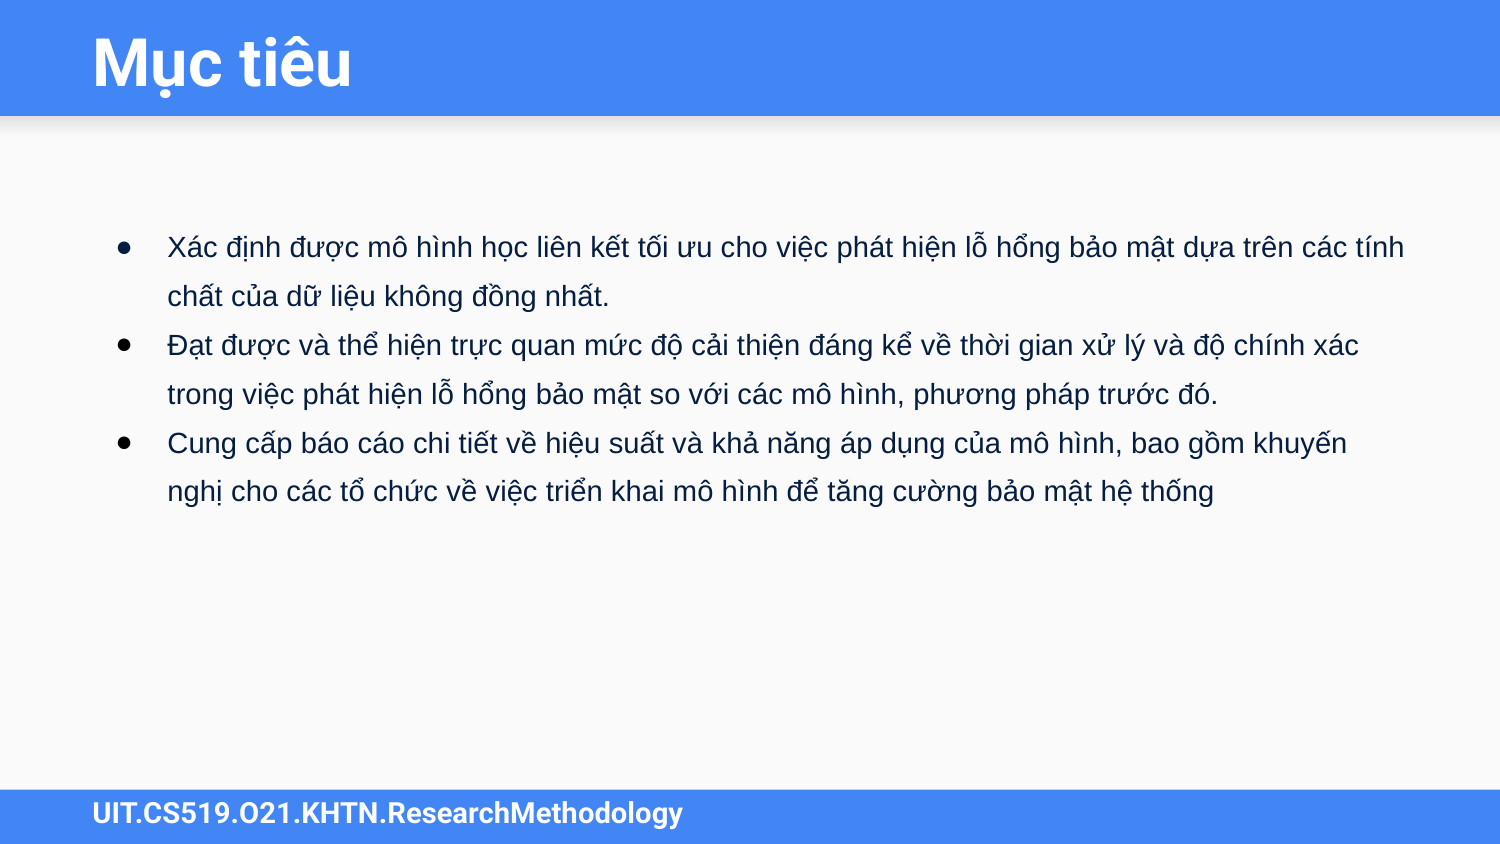

# Mục tiêu
Xác định được mô hình học liên kết tối ưu cho việc phát hiện lỗ hổng bảo mật dựa trên các tính chất của dữ liệu không đồng nhất.
Đạt được và thể hiện trực quan mức độ cải thiện đáng kể về thời gian xử lý và độ chính xác trong việc phát hiện lỗ hổng bảo mật so với các mô hình, phương pháp trước đó.
Cung cấp báo cáo chi tiết về hiệu suất và khả năng áp dụng của mô hình, bao gồm khuyến nghị cho các tổ chức về việc triển khai mô hình để tăng cường bảo mật hệ thống